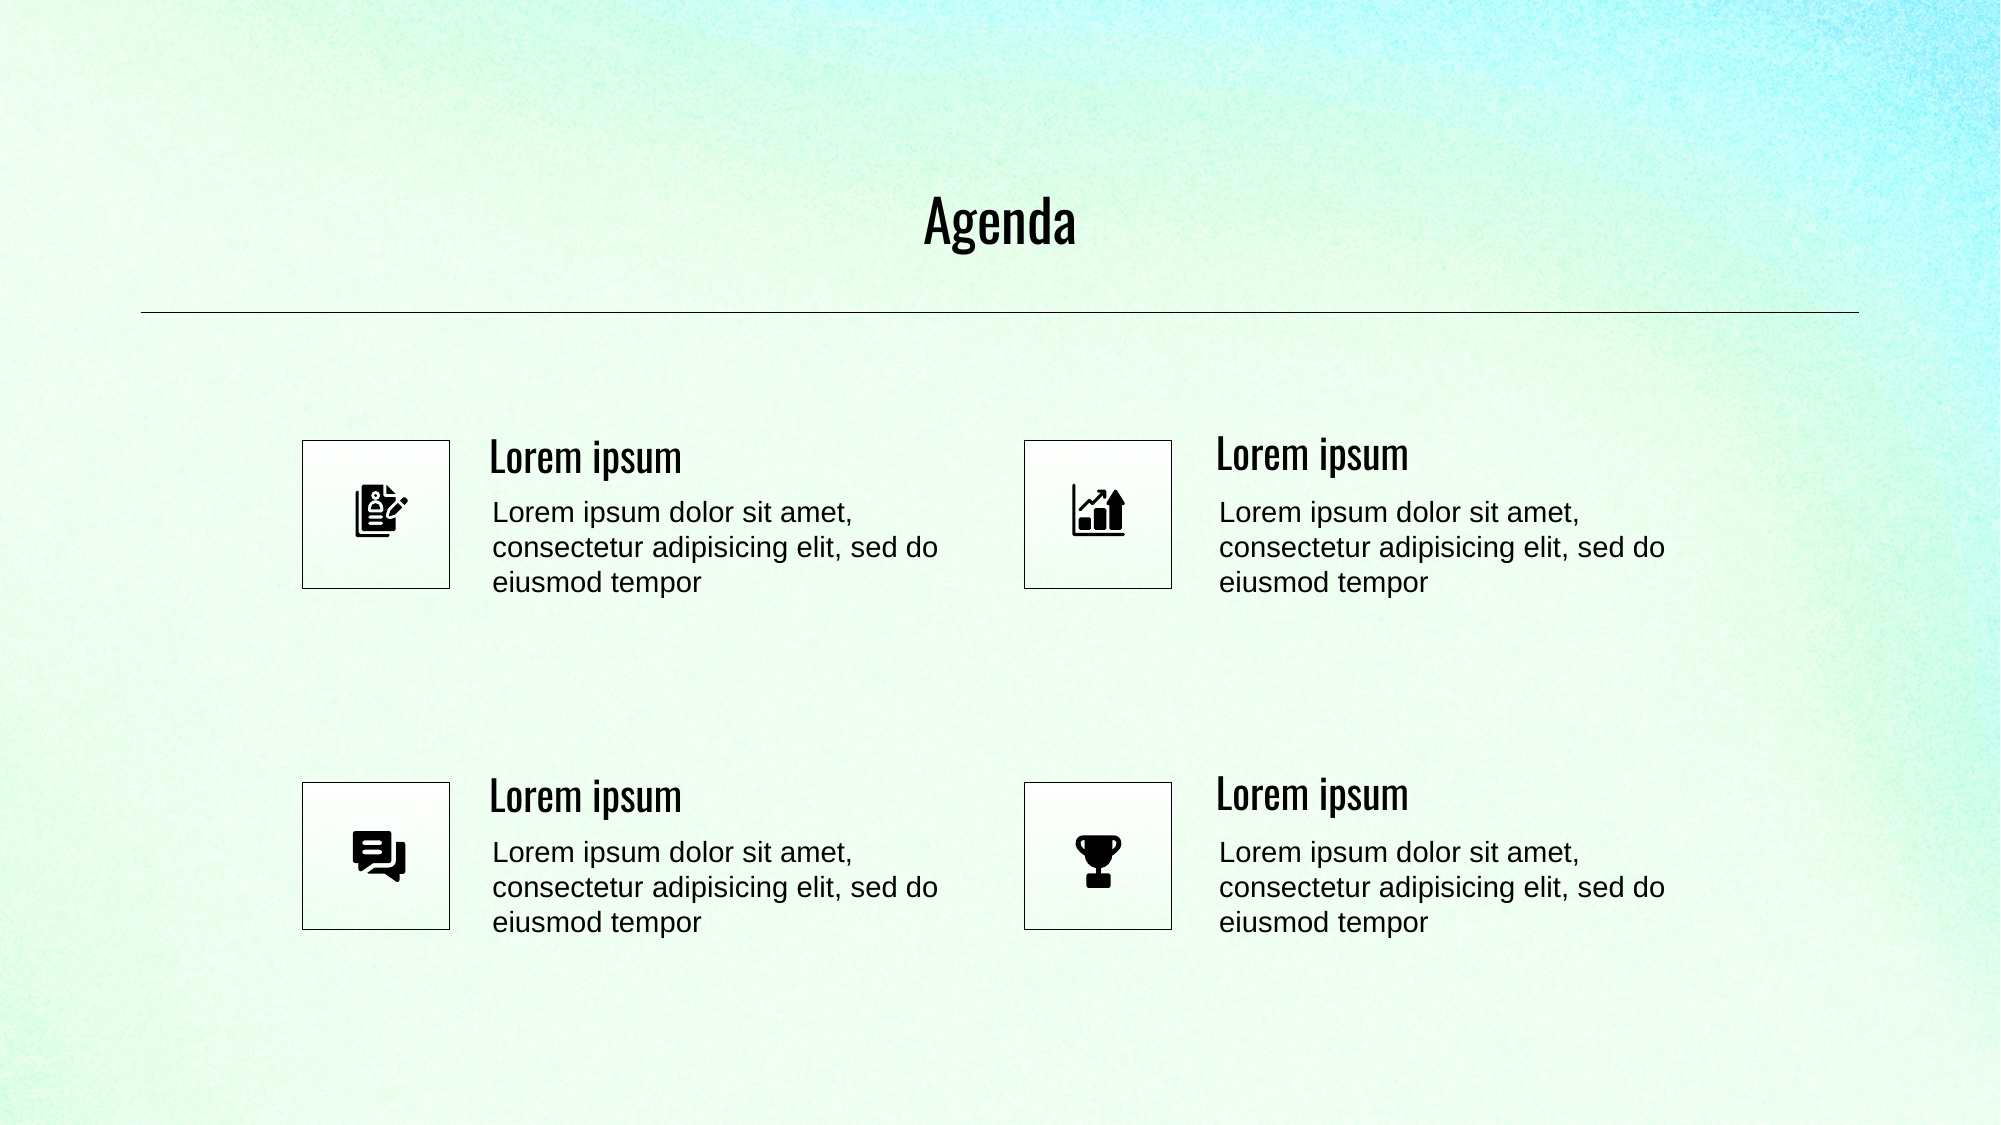

Agenda
Lorem ipsum
Lorem ipsum

Lorem ipsum dolor sit amet, consectetur adipisicing elit, sed do eiusmod tempor
Lorem ipsum dolor sit amet, consectetur adipisicing elit, sed do eiusmod tempor
Lorem ipsum
Lorem ipsum

Lorem ipsum dolor sit amet, consectetur adipisicing elit, sed do eiusmod tempor
Lorem ipsum dolor sit amet, consectetur adipisicing elit, sed do eiusmod tempor